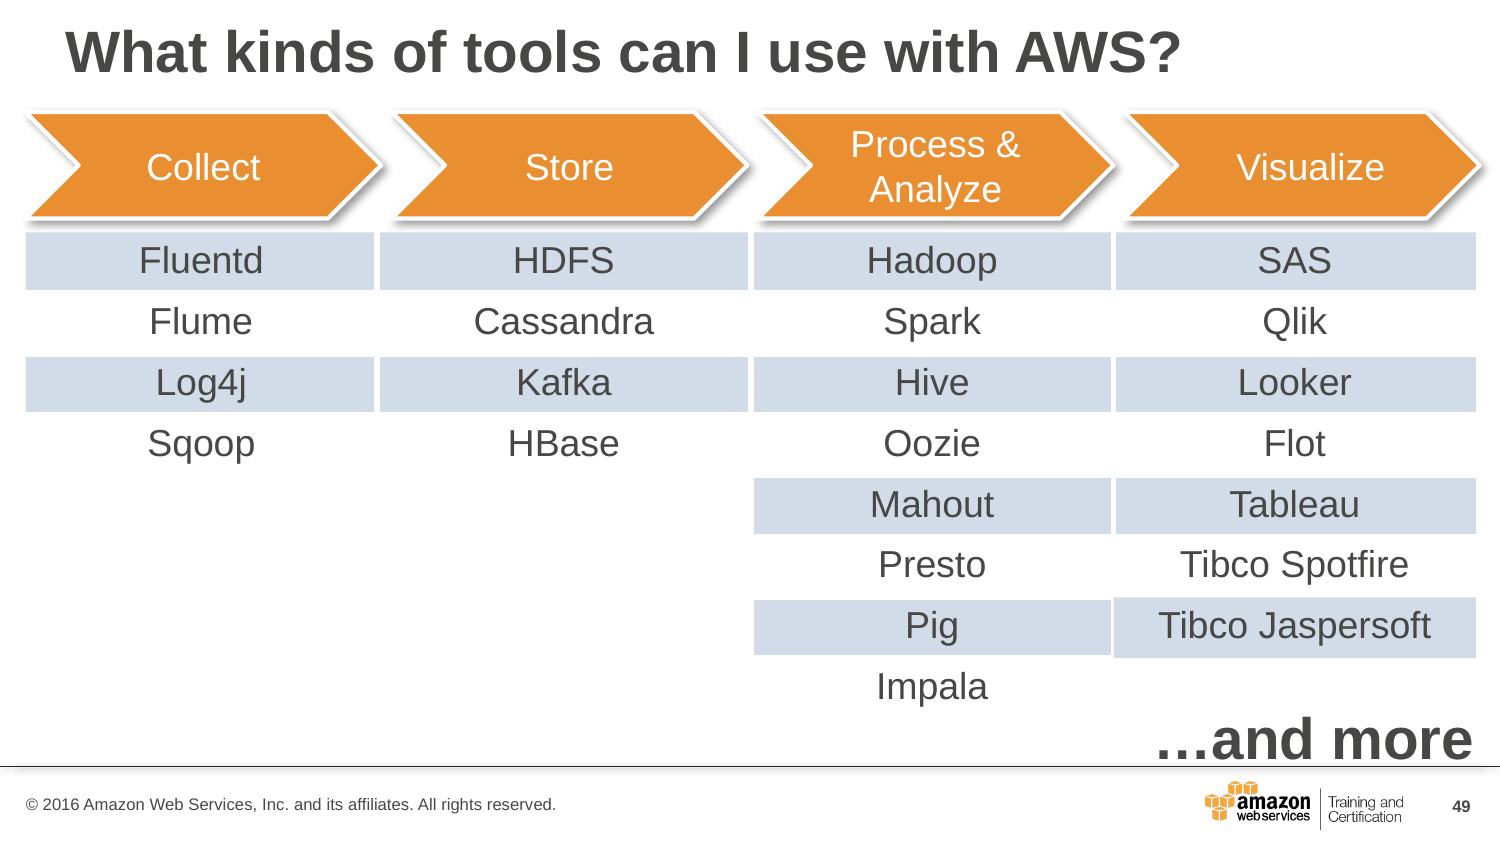

# What kinds of tools can I use with AWS?
Collect
Store
Process & Analyze

Visualize
| Fluentd |
| --- |
| Flume |
| Log4j |
| Sqoop |
| HDFS |
| --- |
| Cassandra |
| Kafka |
| HBase |
| Hadoop |
| --- |
| Spark |
| Hive |
| Oozie |
| Mahout |
| Presto |
| Pig |
| Impala |
| SAS |
| --- |
| Qlik |
| Looker |
| Flot |
| Tableau |
| Tibco Spotfire |
| Tibco Jaspersoft |
…and more